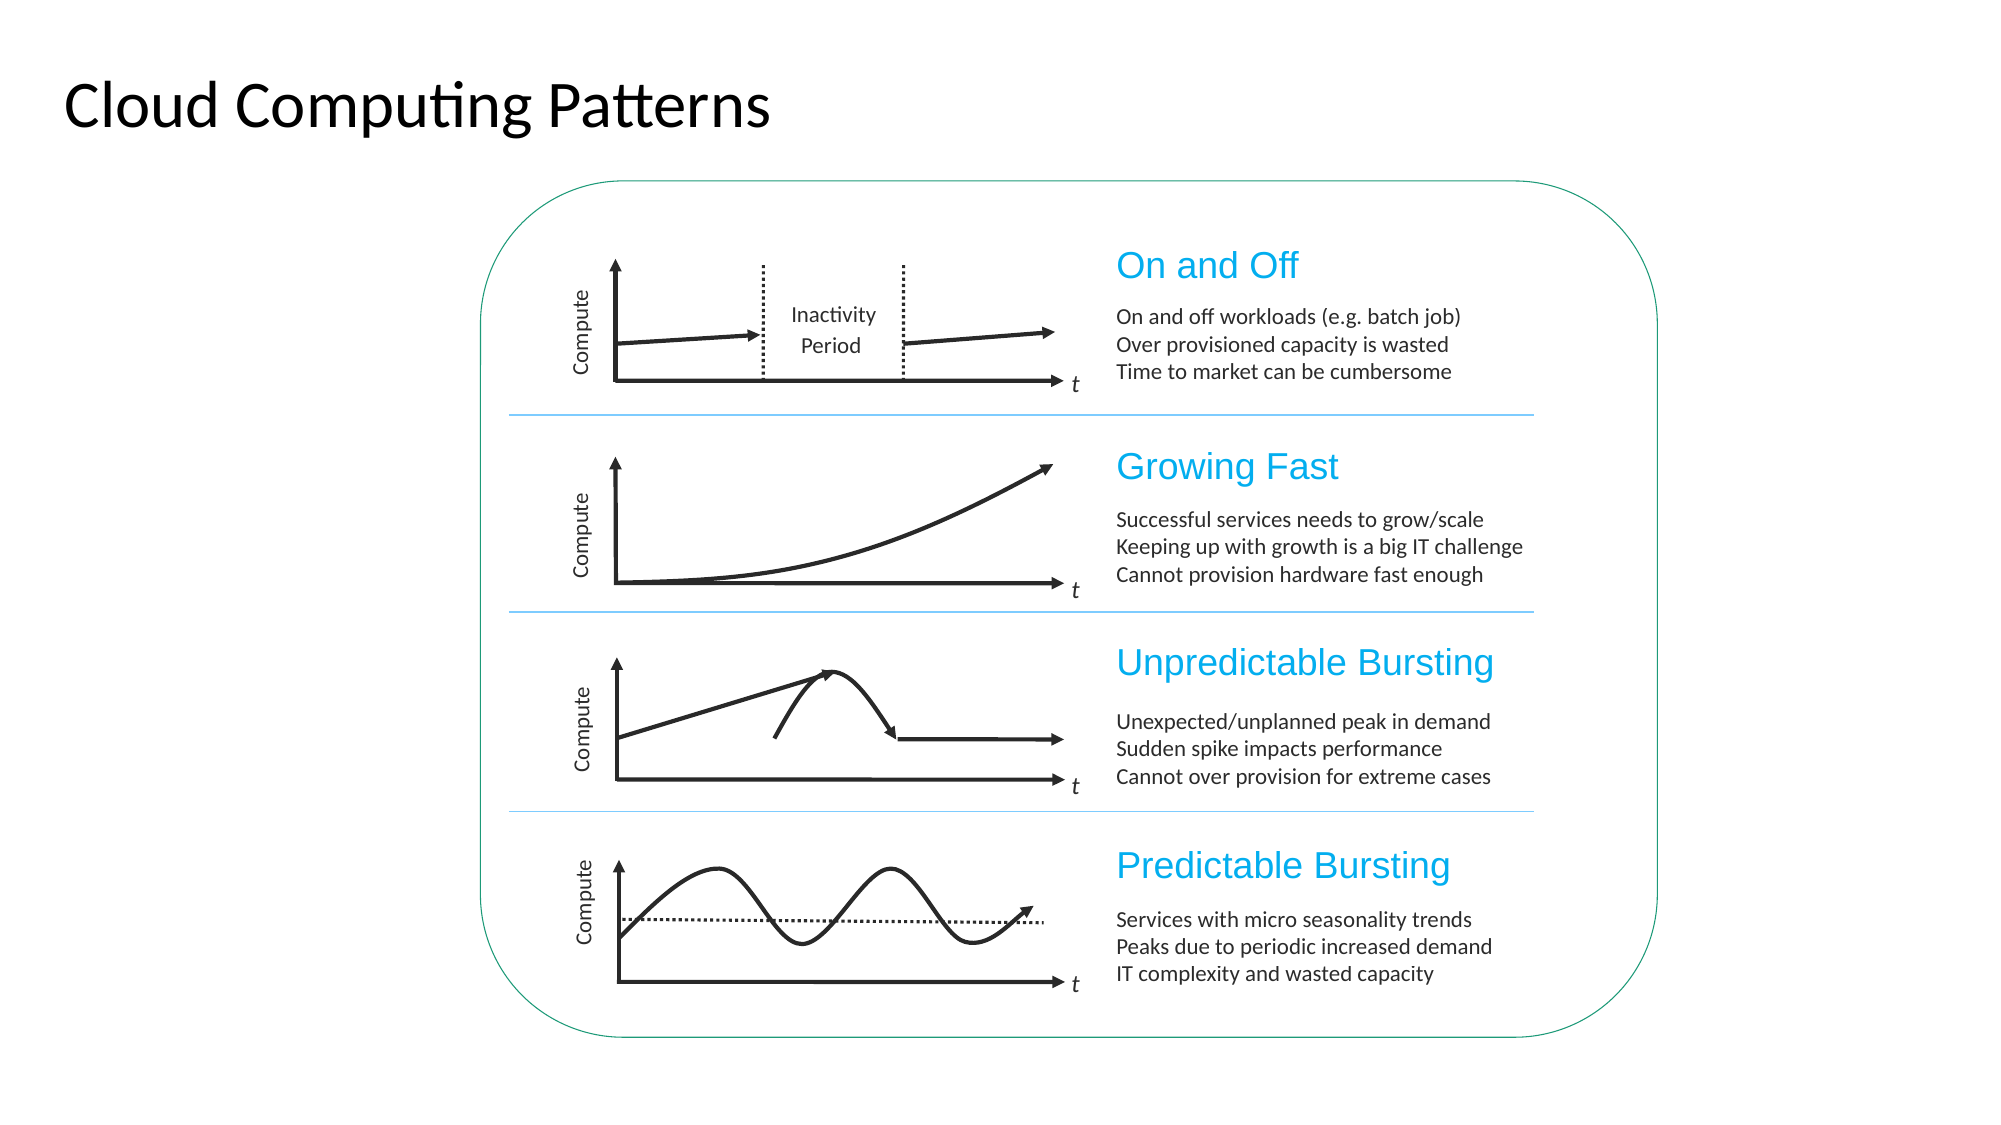

# Cloud Computing Patterns

On and Off
On and off workloads (e.g. batch job)
Over provisioned capacity is wasted
Time to market can be cumbersome

Inactivity
Period
Compute
t
Growing Fast
Successful services needs to grow/scale
Keeping up with growth is a big IT challenge
Cannot provision hardware fast enough

Compute
t
Unpredictable Bursting
Unexpected/unplanned peak in demand
Sudden spike impacts performance
Cannot over provision for extreme cases

Compute
t
Predictable Bursting
Services with micro seasonality trends
Peaks due to periodic increased demand
IT complexity and wasted capacity

Compute
t